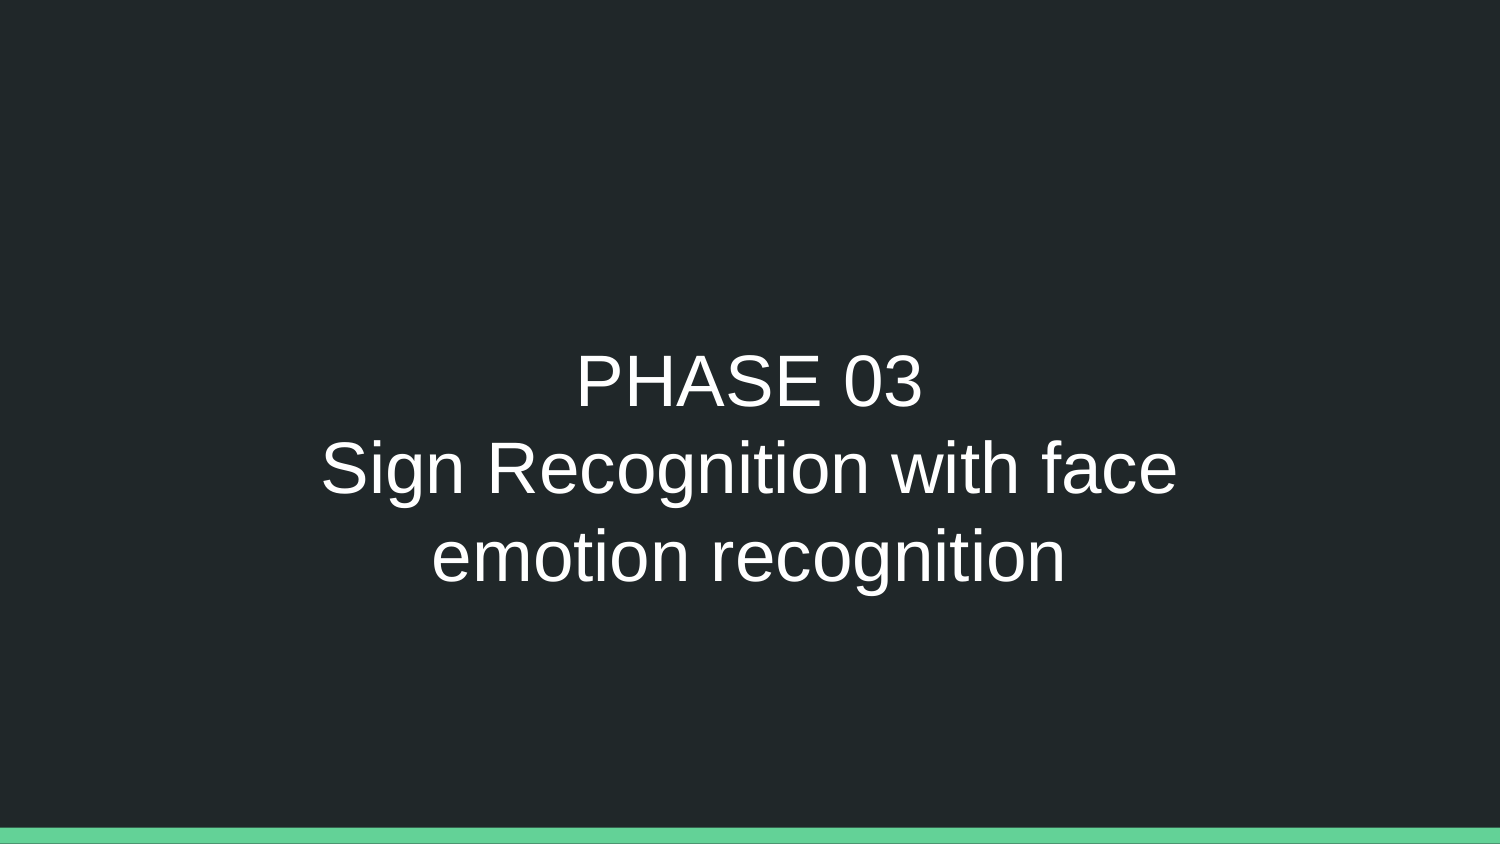

PHASE 03
Sign Recognition with face emotion recognition